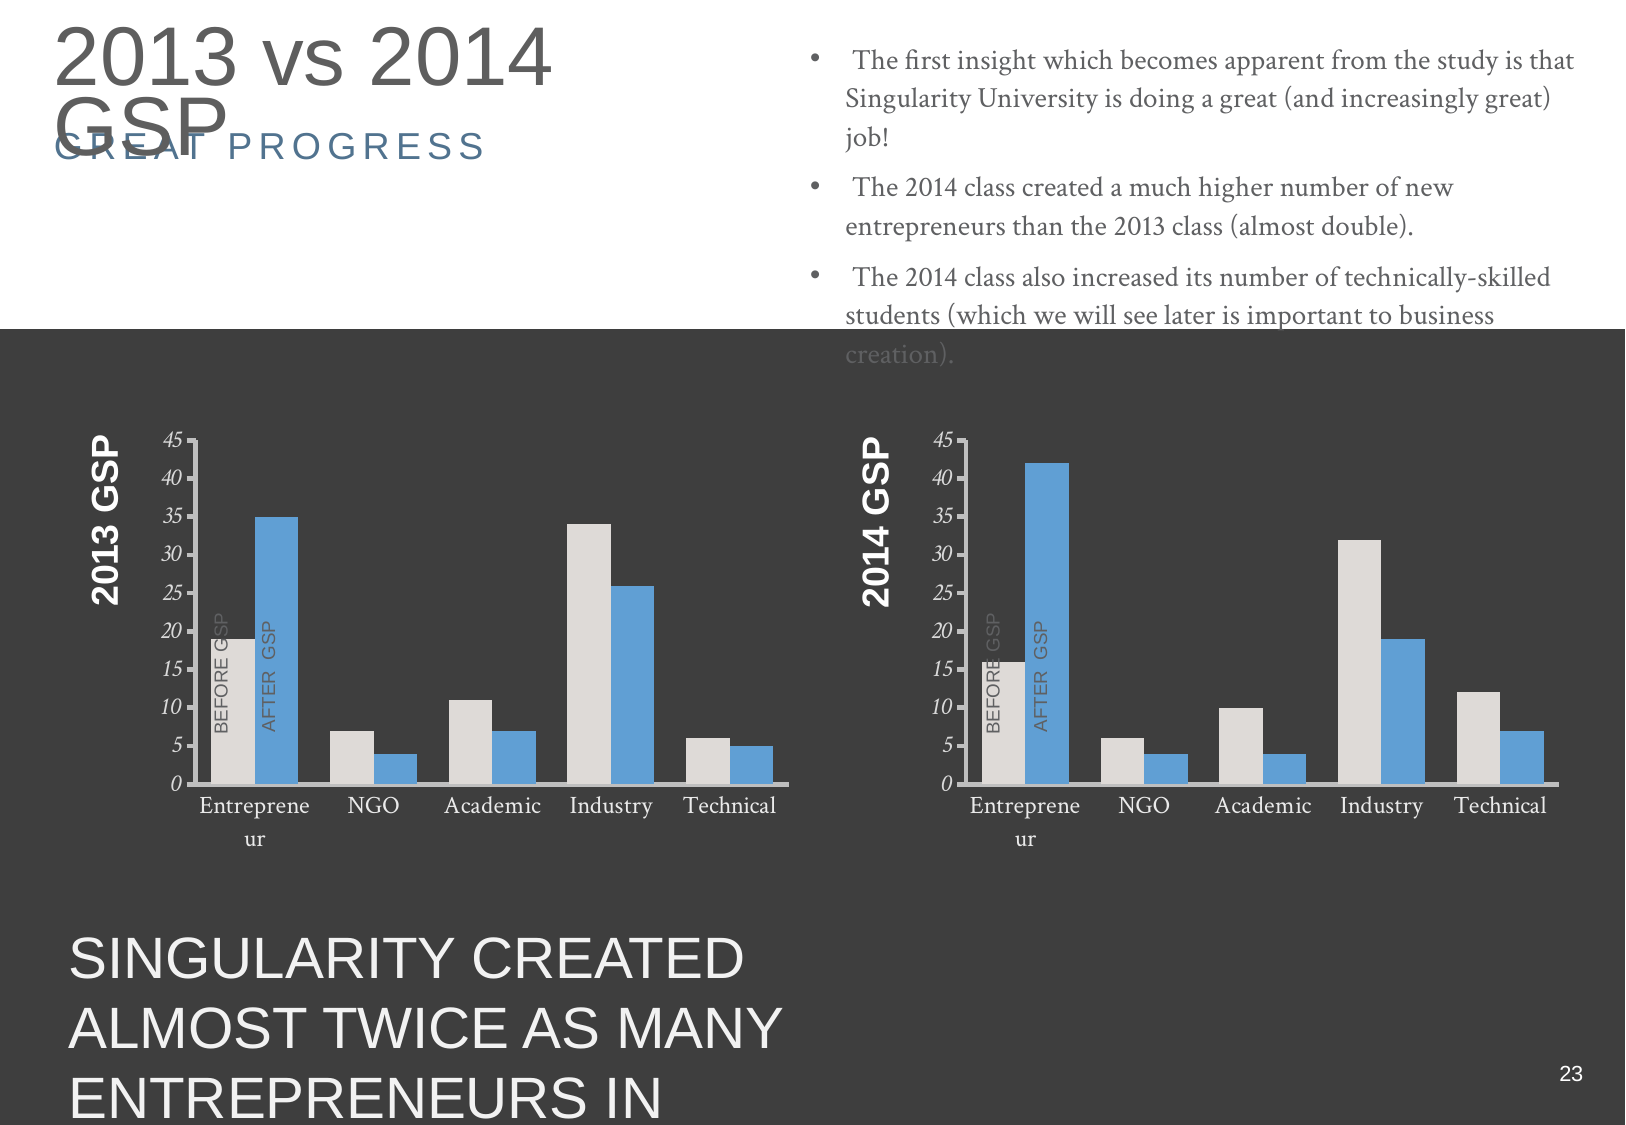

The first insight which becomes apparent from the study is that Singularity University is doing a great (and increasingly great) job!
 The 2014 class created a much higher number of new entrepreneurs than the 2013 class (almost double).
 The 2014 class also increased its number of technically-skilled students (which we will see later is important to business creation).

2013 vs 2014 GSP
GREAT PROGRESS

### Chart

| Category | Before SU | After SU |
|---|---|---|
| Entrepreneur | 19.0 | 35.0 |
| NGO | 7.0 | 4.0 |
| Academic | 11.0 | 7.0 |
| Industry | 34.0 | 26.0 |
| Technical | 6.0 | 5.0 |

### Chart

| Category | Before SU | After SU |
|---|---|---|
| Entrepreneur | 16.0 | 42.0 |
| NGO | 6.0 | 4.0 |
| Academic | 10.0 | 4.0 |
| Industry | 32.0 | 19.0 |
| Technical | 12.0 | 7.0 |
BEFORE GSP
BEFORE GSP
AFTER  GSP
AFTER  GSP
SINGULARITY CREATED ALMOST TWICE AS MANY ENTREPRENEURS IN 2014…
23